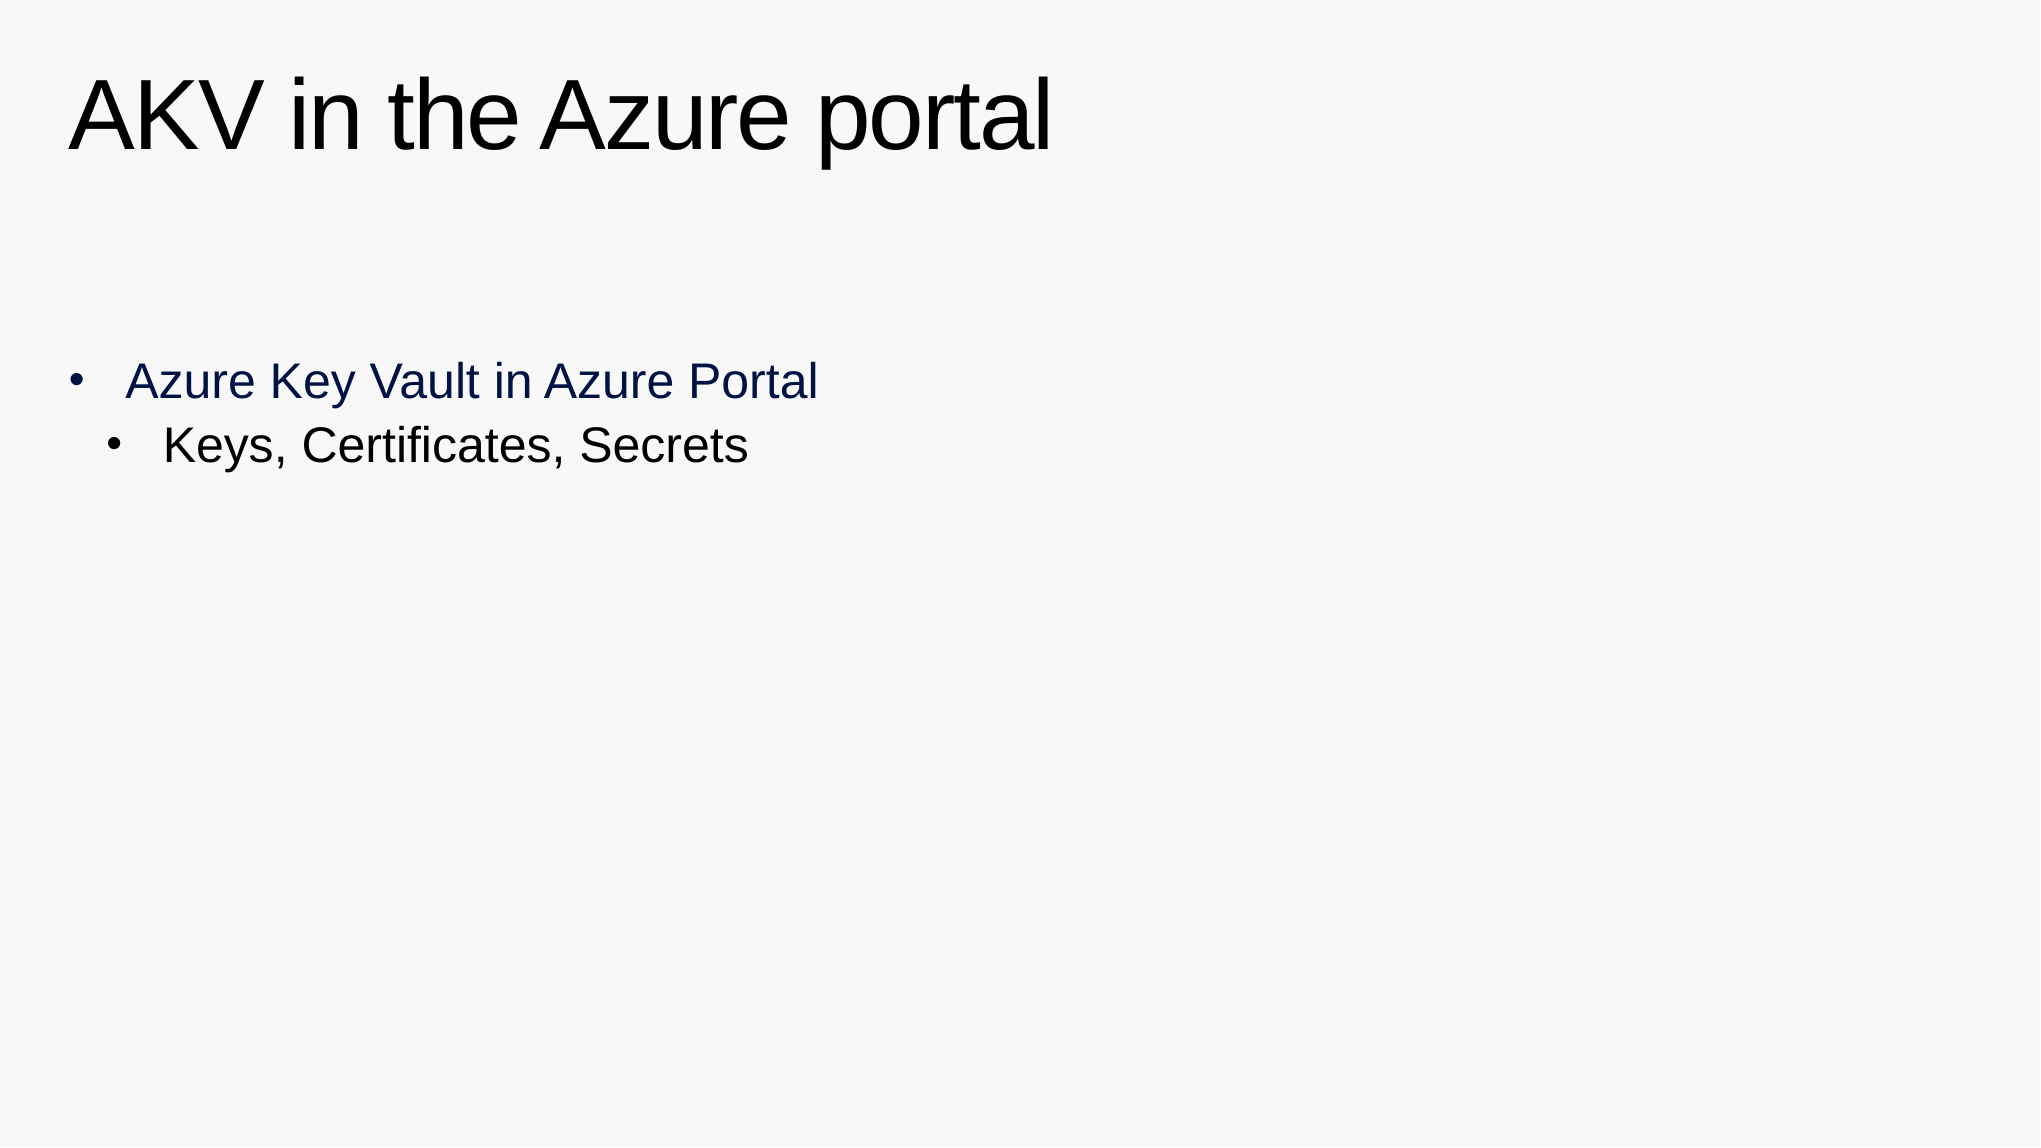

# AKV in the Azure portal
Azure Key Vault in Azure Portal
Keys, Certificates, Secrets